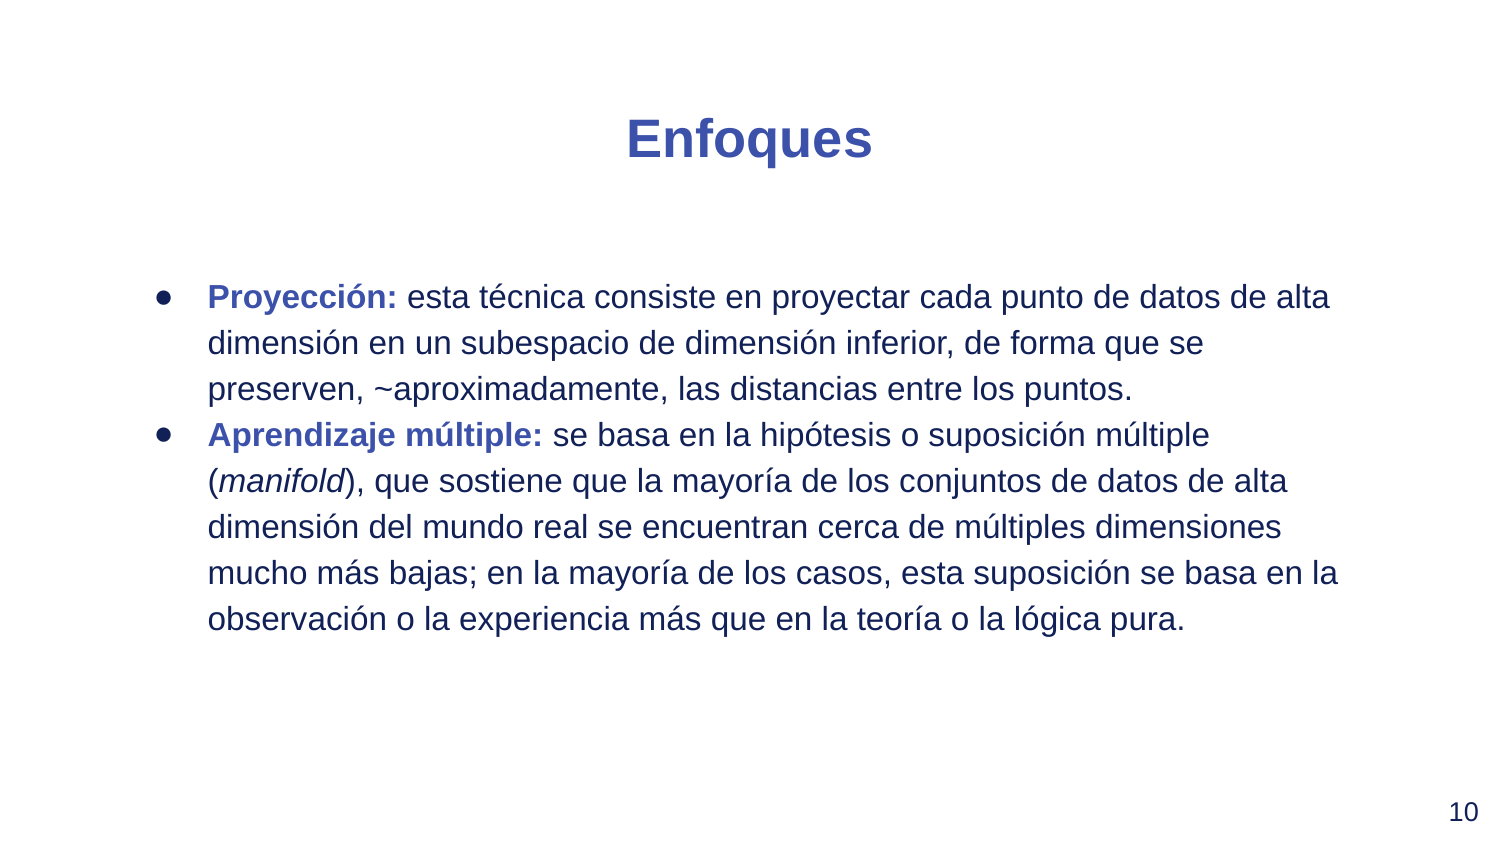

Enfoques
Proyección: esta técnica consiste en proyectar cada punto de datos de alta dimensión en un subespacio de dimensión inferior, de forma que se preserven, ~aproximadamente, las distancias entre los puntos.
Aprendizaje múltiple: se basa en la hipótesis o suposición múltiple (manifold), que sostiene que la mayoría de los conjuntos de datos de alta dimensión del mundo real se encuentran cerca de múltiples dimensiones mucho más bajas; en la mayoría de los casos, esta suposición se basa en la observación o la experiencia más que en la teoría o la lógica pura.

10